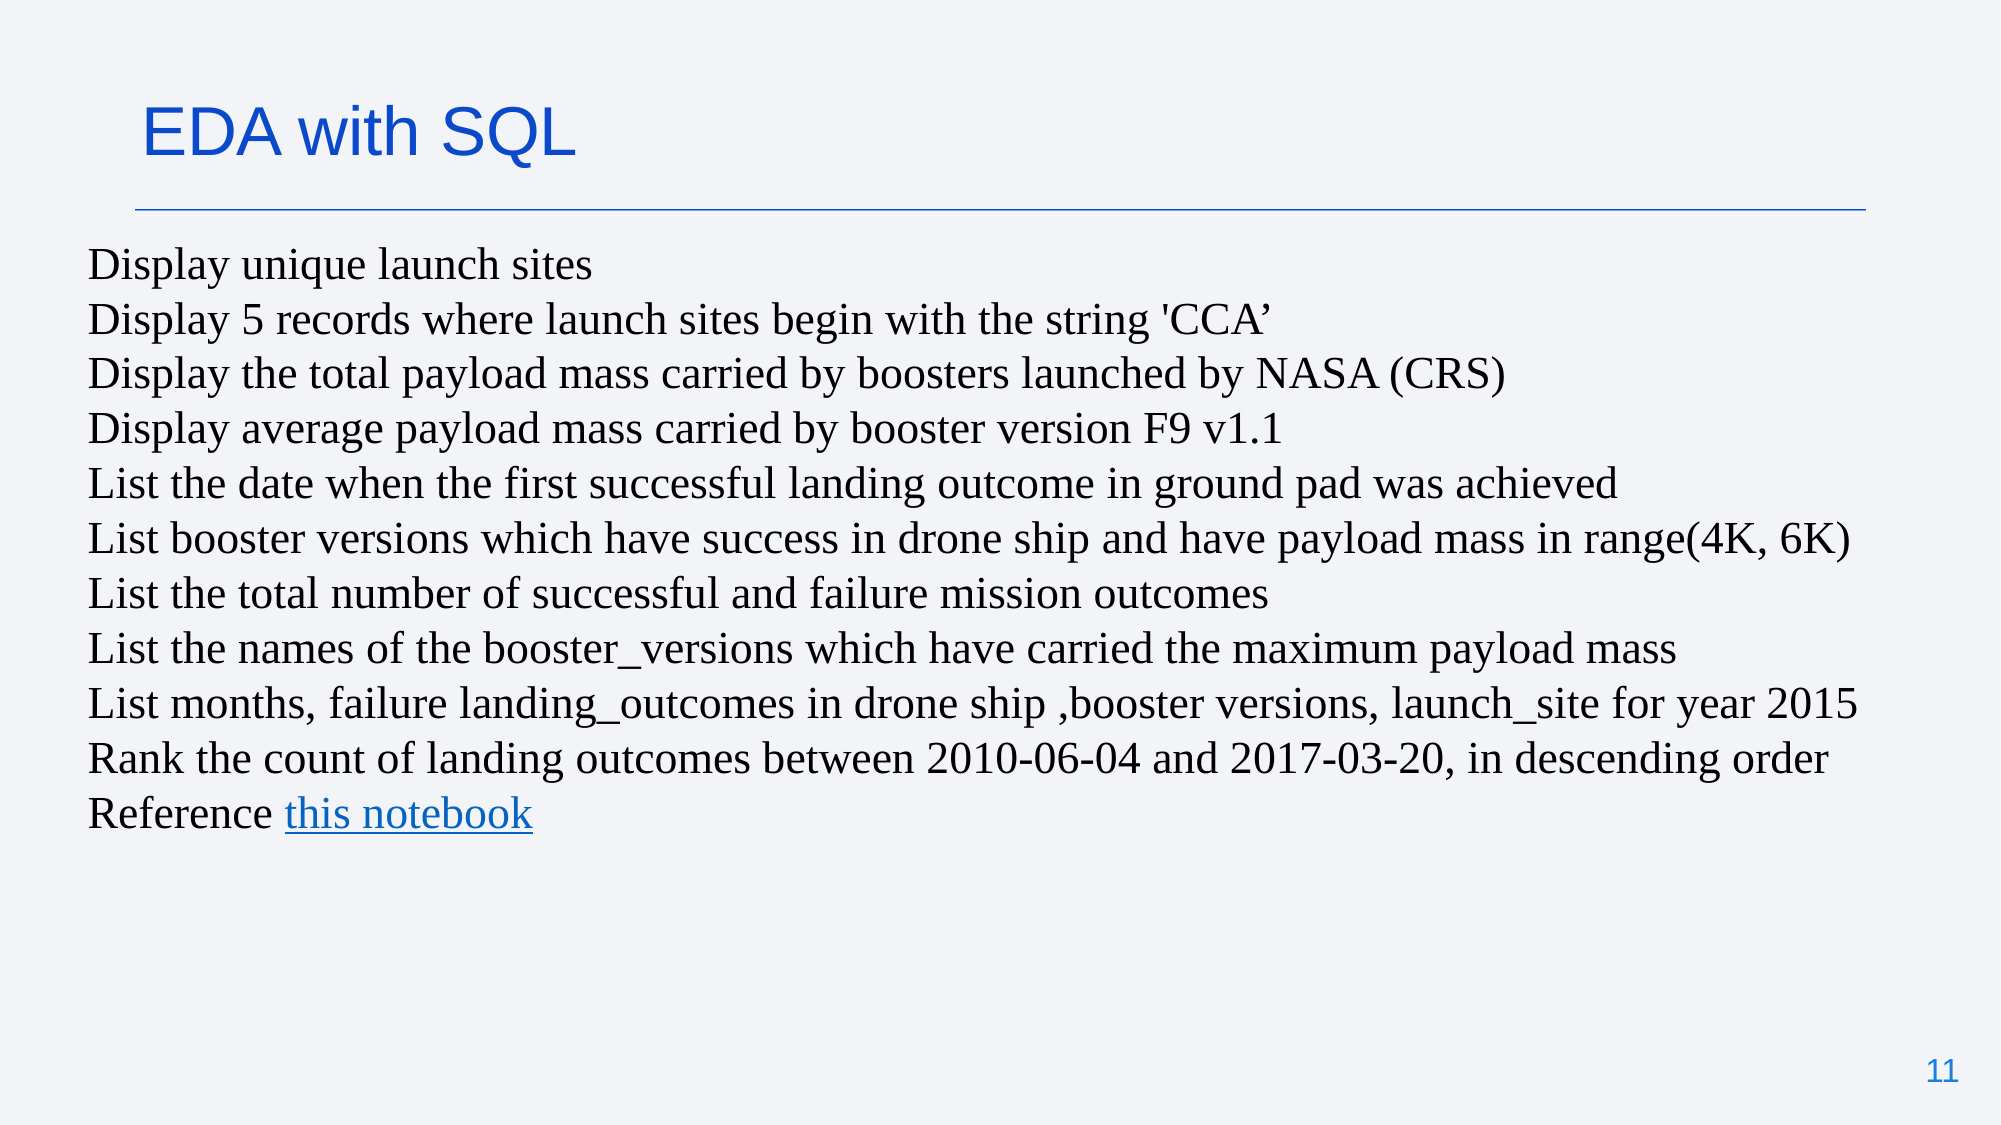

EDA with SQL
Display unique launch sites
Display 5 records where launch sites begin with the string 'CCA’
Display the total payload mass carried by boosters launched by NASA (CRS)
Display average payload mass carried by booster version F9 v1.1
List the date when the first successful landing outcome in ground pad was achieved
List booster versions which have success in drone ship and have payload mass in range(4K, 6K)
List the total number of successful and failure mission outcomes
List the names of the booster_versions which have carried the maximum payload mass
List months, failure landing_outcomes in drone ship ,booster versions, launch_site for year 2015
Rank the count of landing outcomes between 2010-06-04 and 2017-03-20, in descending order
Reference this notebook

11